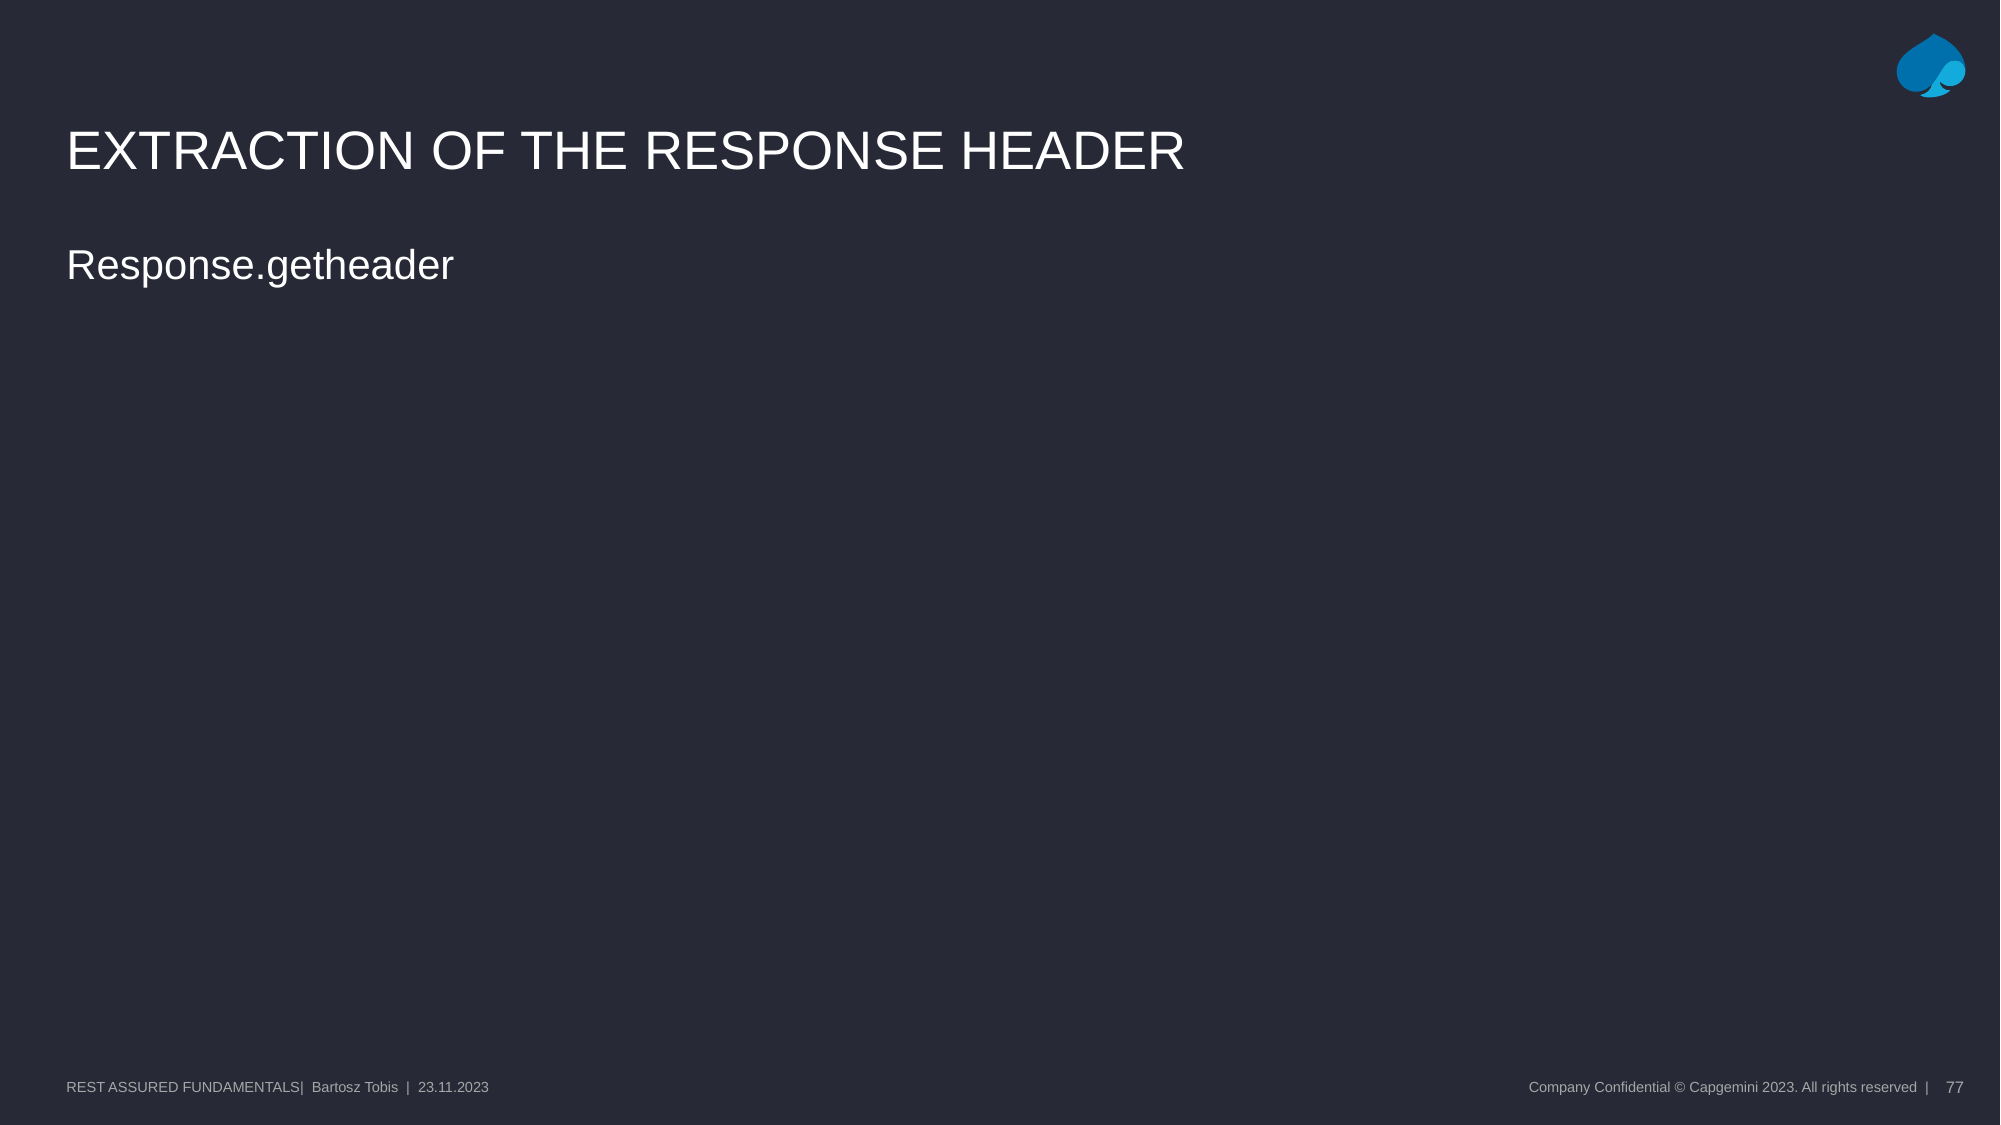

# Extraction of the response header
Response.getheader